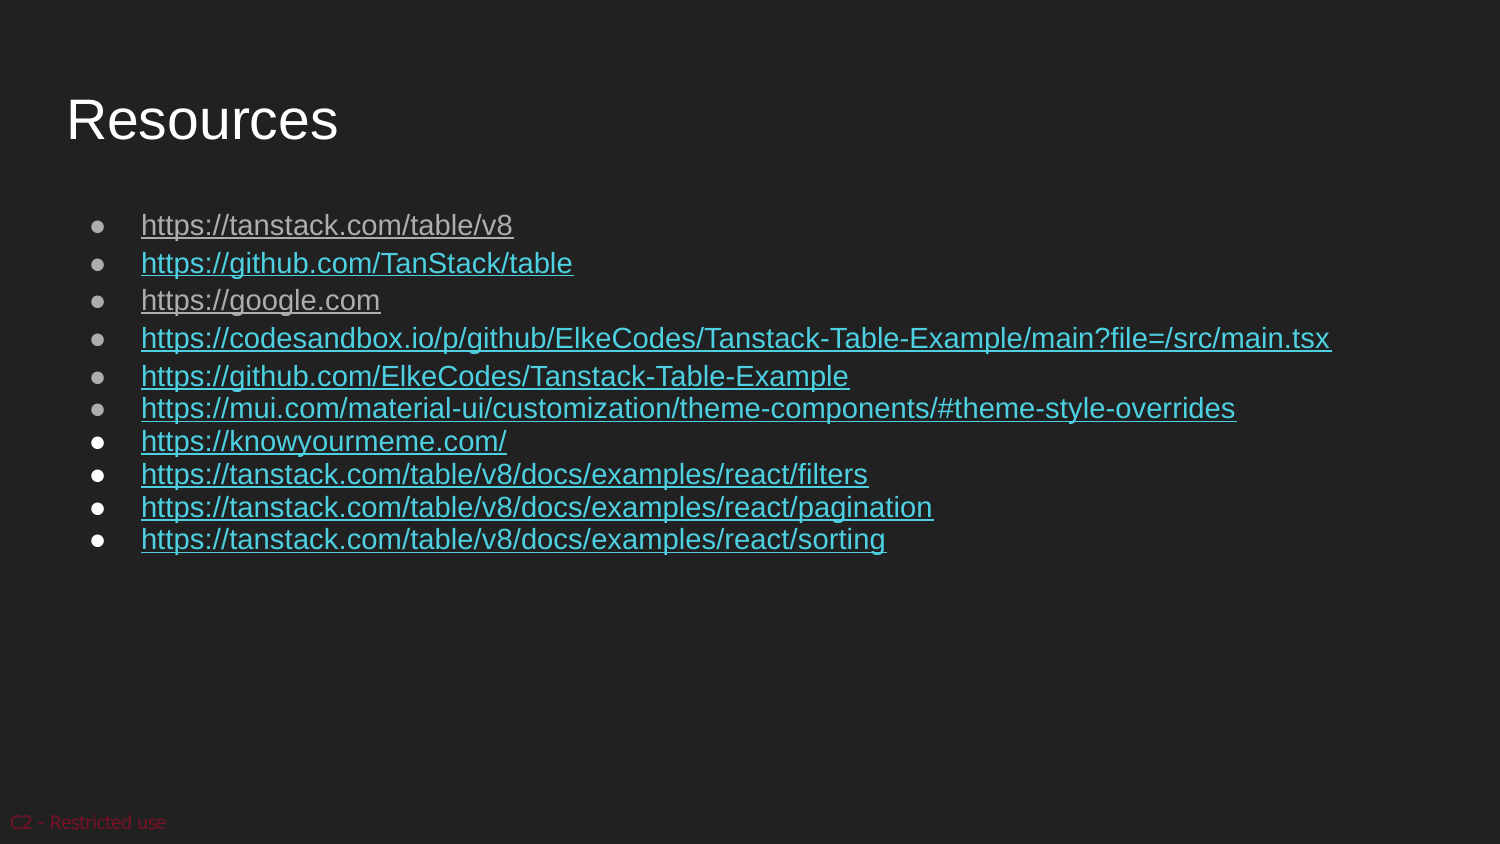

# Resources
https://tanstack.com/table/v8
https://github.com/TanStack/table
https://google.com
https://codesandbox.io/p/github/ElkeCodes/Tanstack-Table-Example/main?file=/src/main.tsx
https://github.com/ElkeCodes/Tanstack-Table-Example
https://mui.com/material-ui/customization/theme-components/#theme-style-overrides
https://knowyourmeme.com/
https://tanstack.com/table/v8/docs/examples/react/filters
https://tanstack.com/table/v8/docs/examples/react/pagination
https://tanstack.com/table/v8/docs/examples/react/sorting